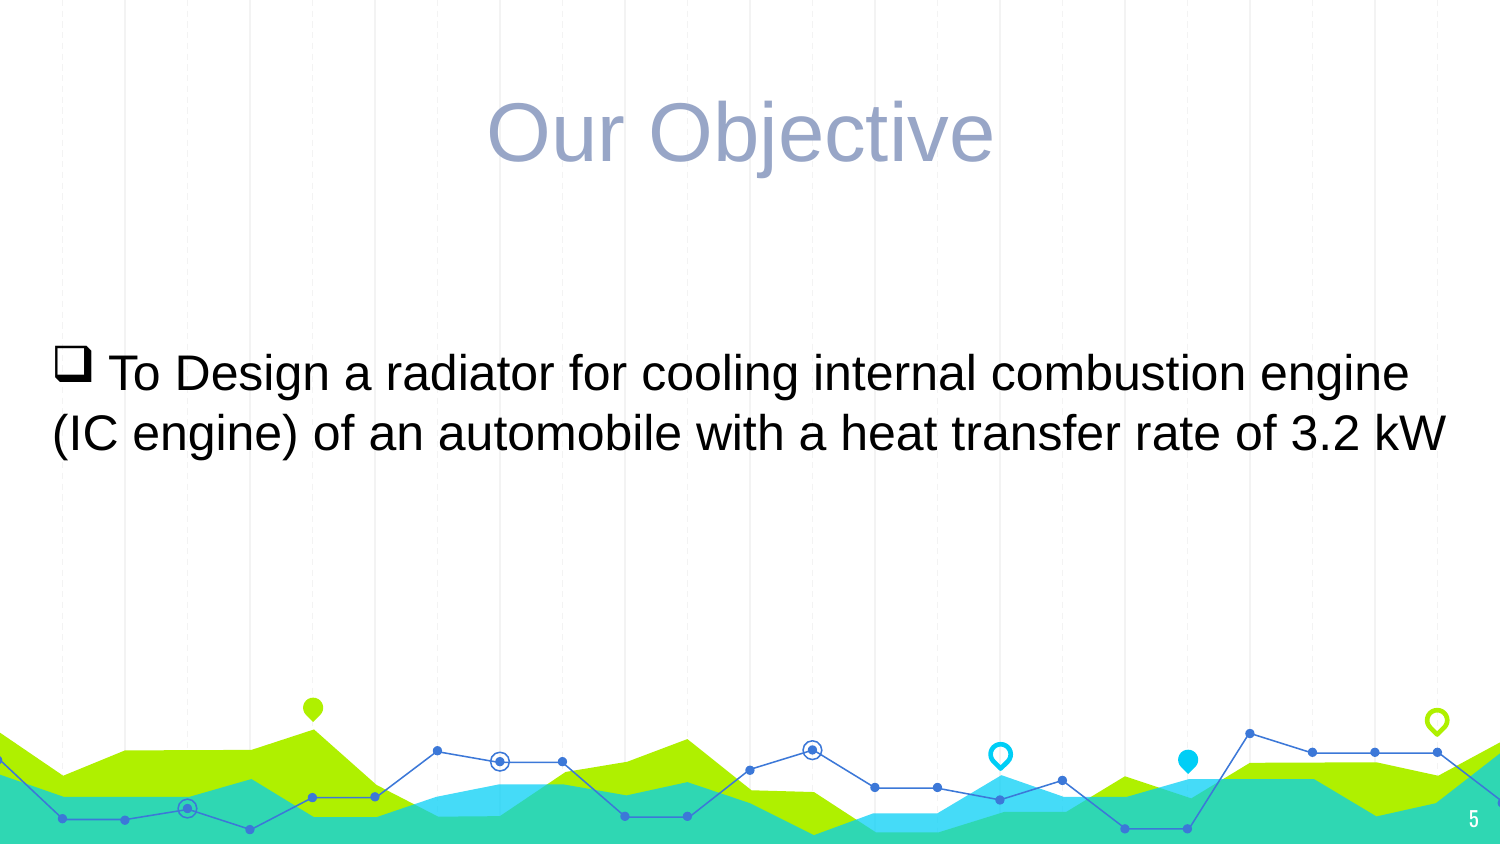

Our Objective
To Design a radiator for cooling internal combustion engine
(IC engine) of an automobile with a heat transfer rate of 3.2 kW
5